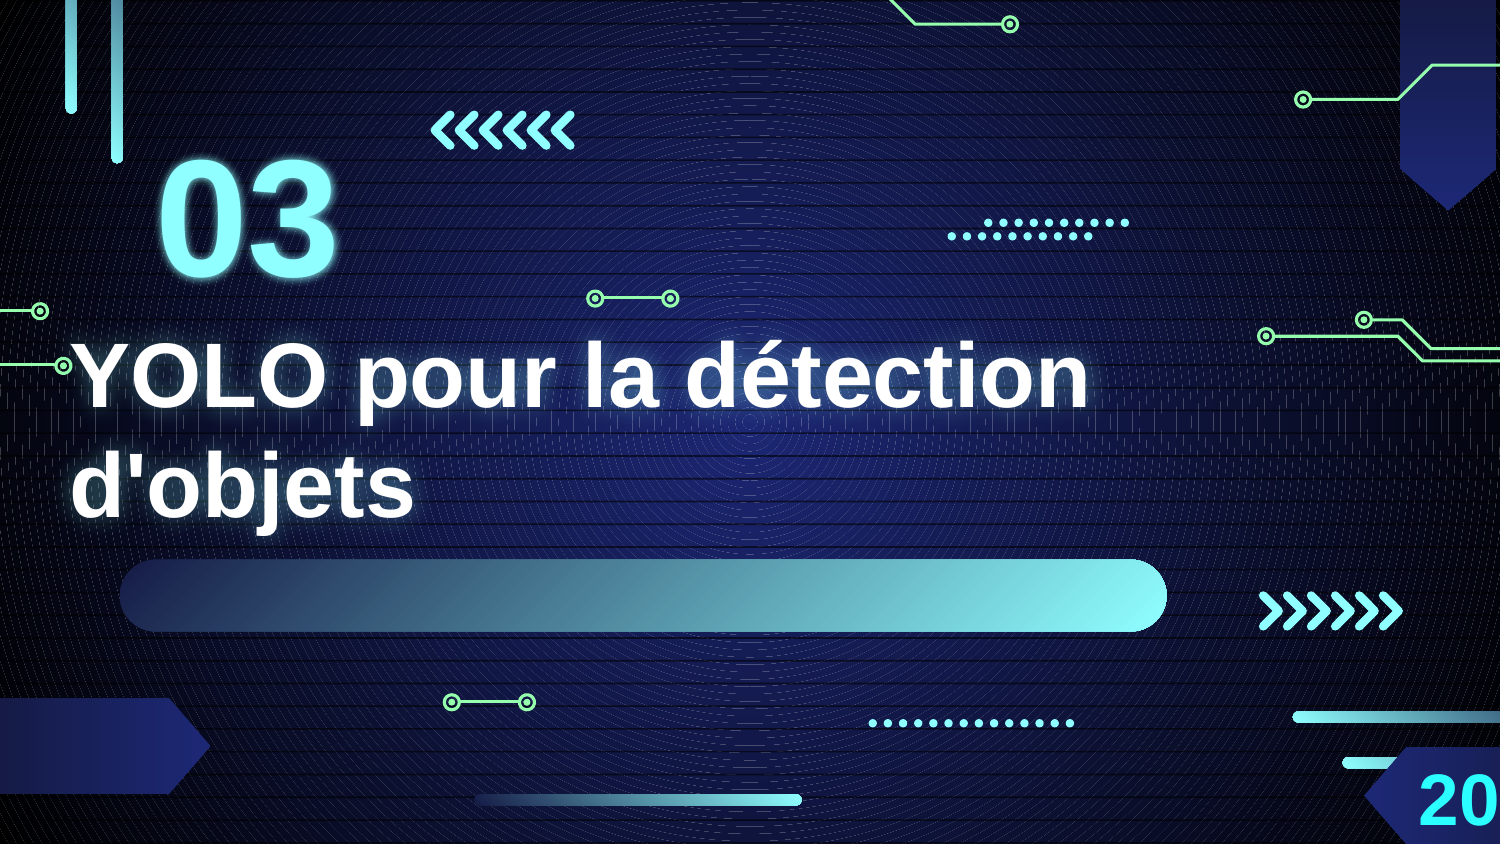

03

# YOLO pour la détection d'objets

20